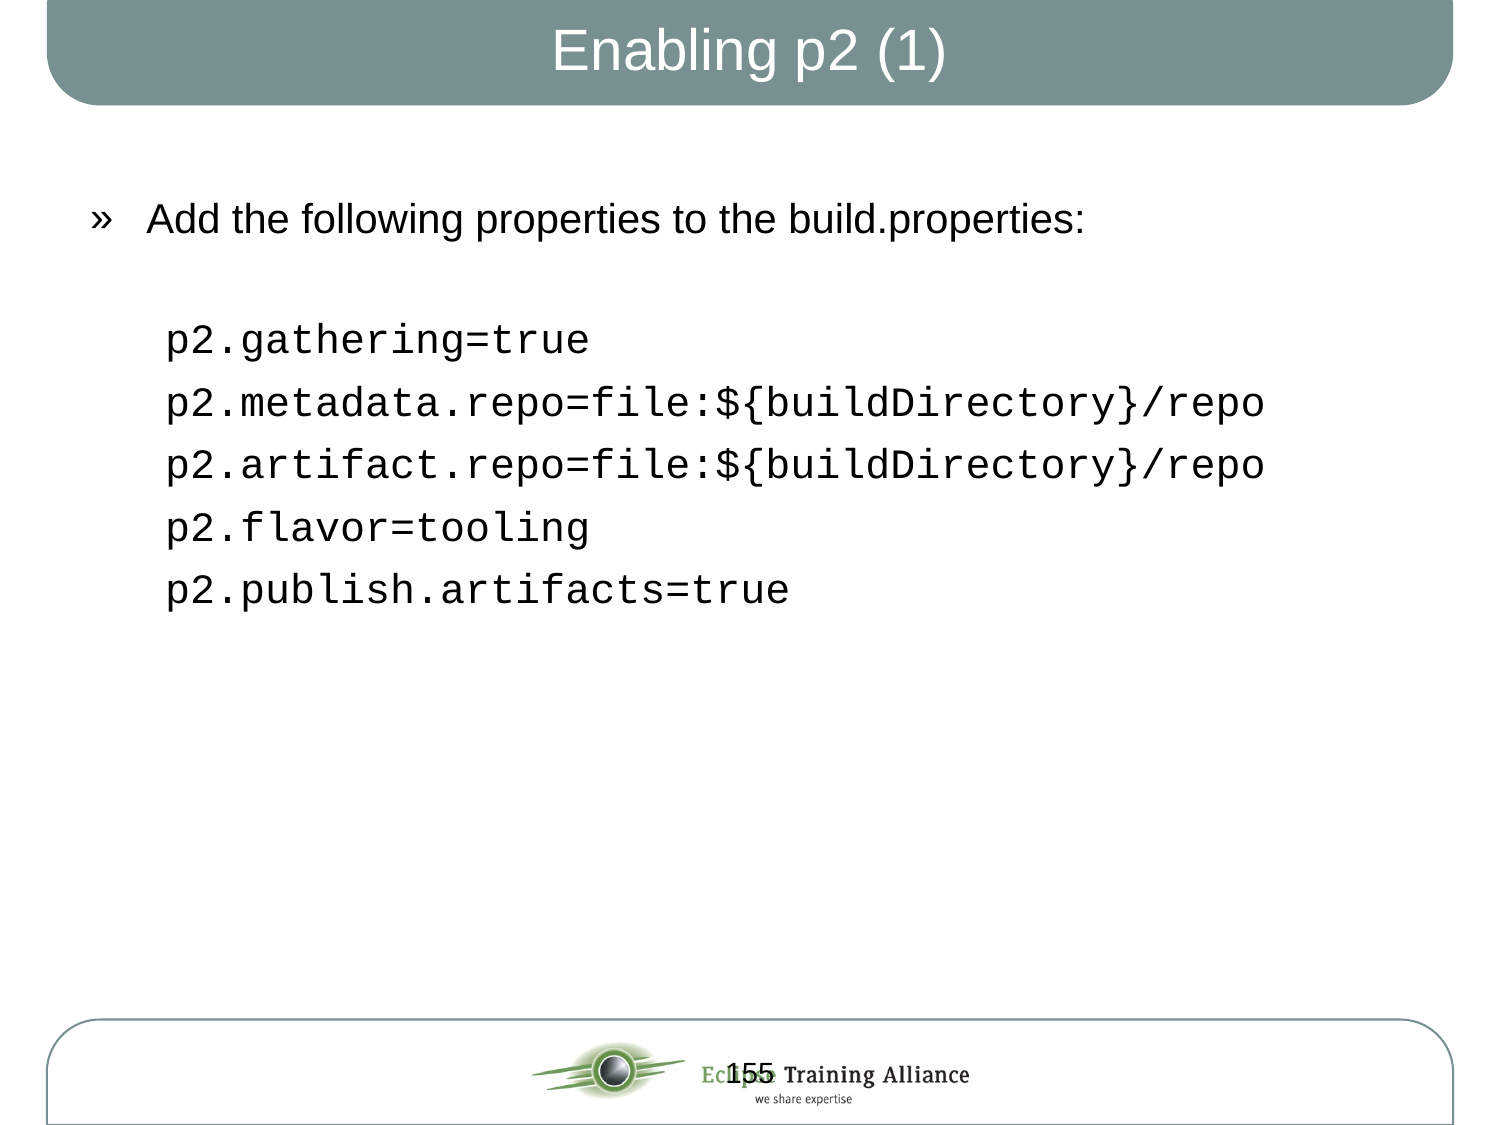

# Enabling p2 (1)
Add the following properties to the build.properties:

p2.gathering=true
p2.metadata.repo=file:${buildDirectory}/repo
p2.artifact.repo=file:${buildDirectory}/repo
p2.flavor=tooling
p2.publish.artifacts=true

155